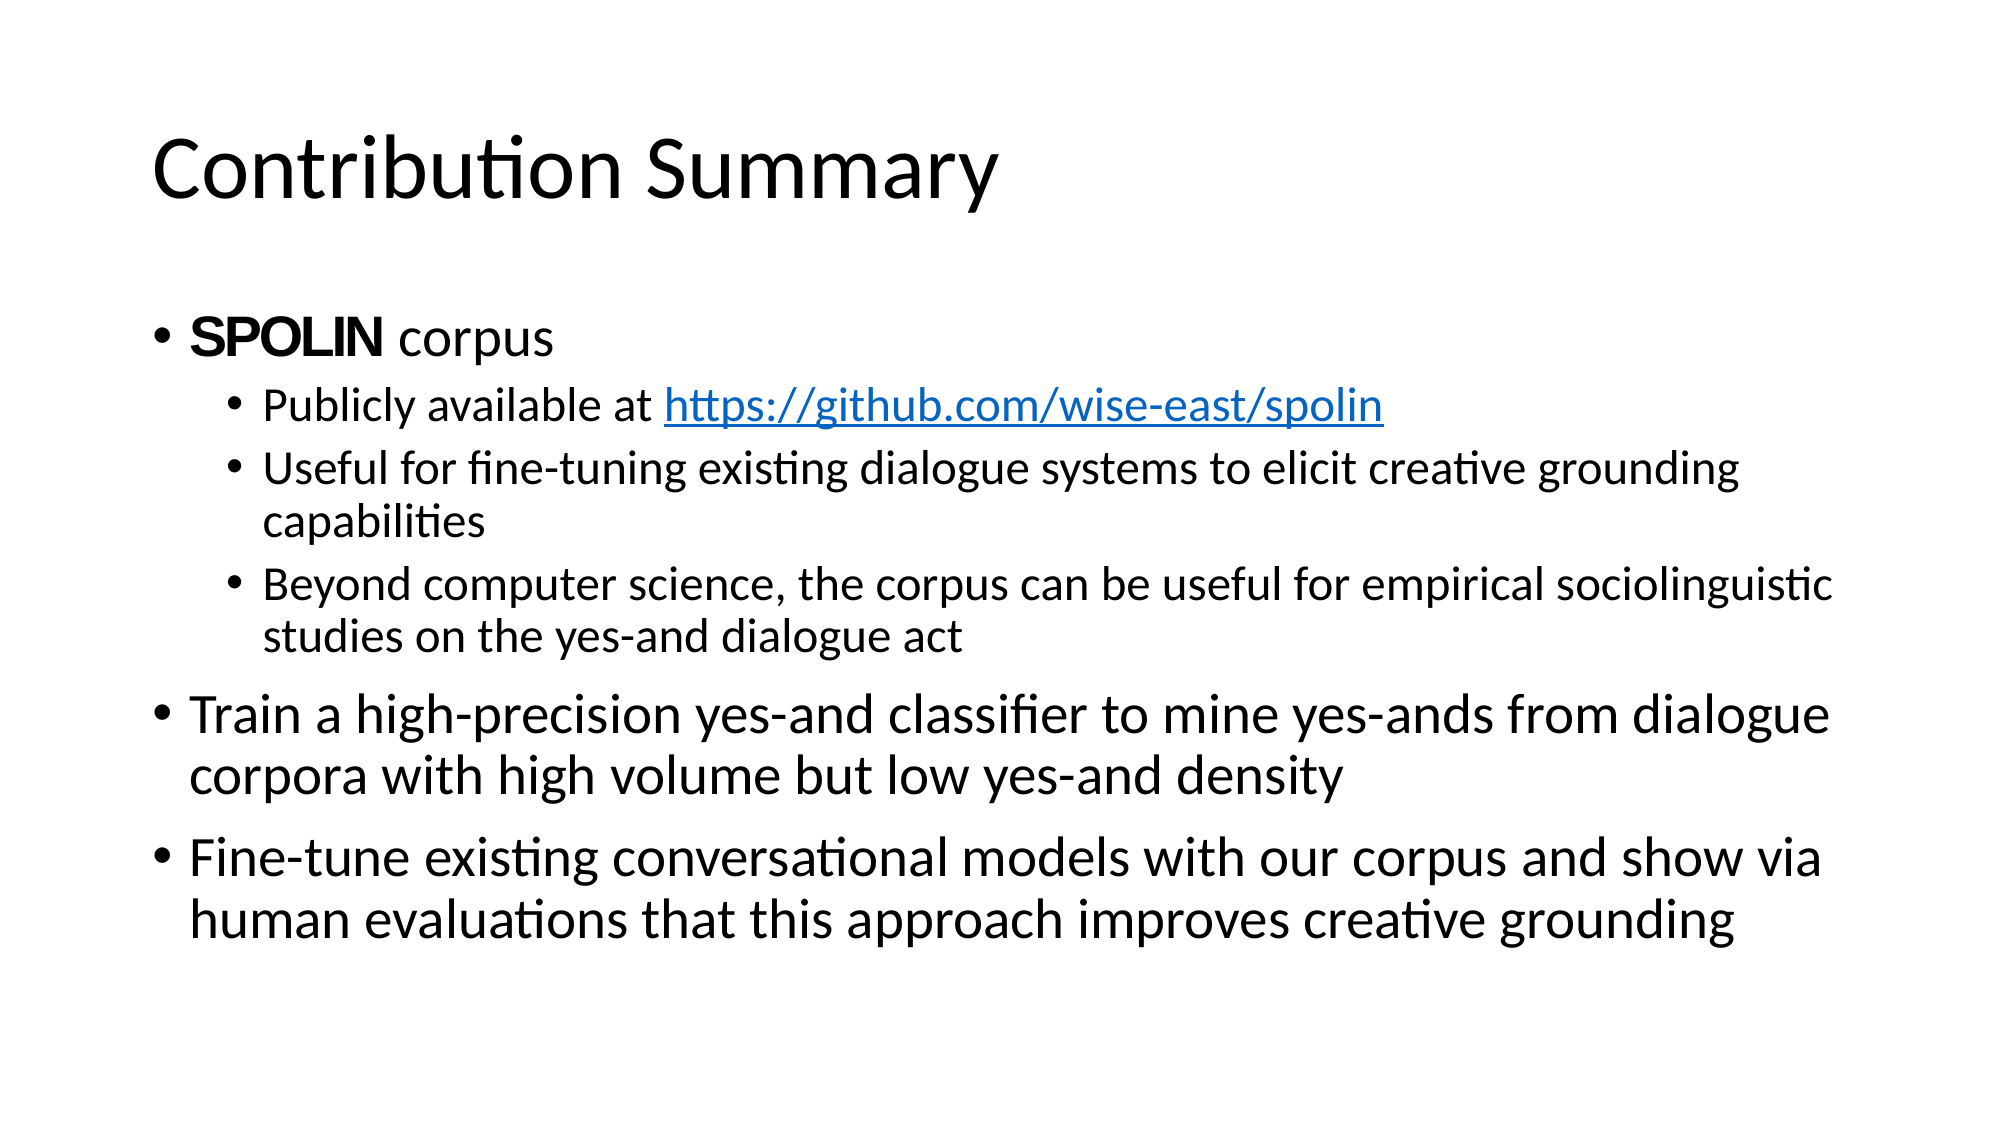

# Contribution Summary
SPOLIN corpus
Publicly available at https://github.com/wise-east/spolin
Useful for fine-tuning existing dialogue systems to elicit creative grounding capabilities
Beyond computer science, the corpus can be useful for empirical sociolinguistic studies on the yes-and dialogue act
Train a high-precision yes-and classifier to mine yes-ands from dialogue corpora with high volume but low yes-and density
Fine-tune existing conversational models with our corpus and show via human evaluations that this approach improves creative grounding